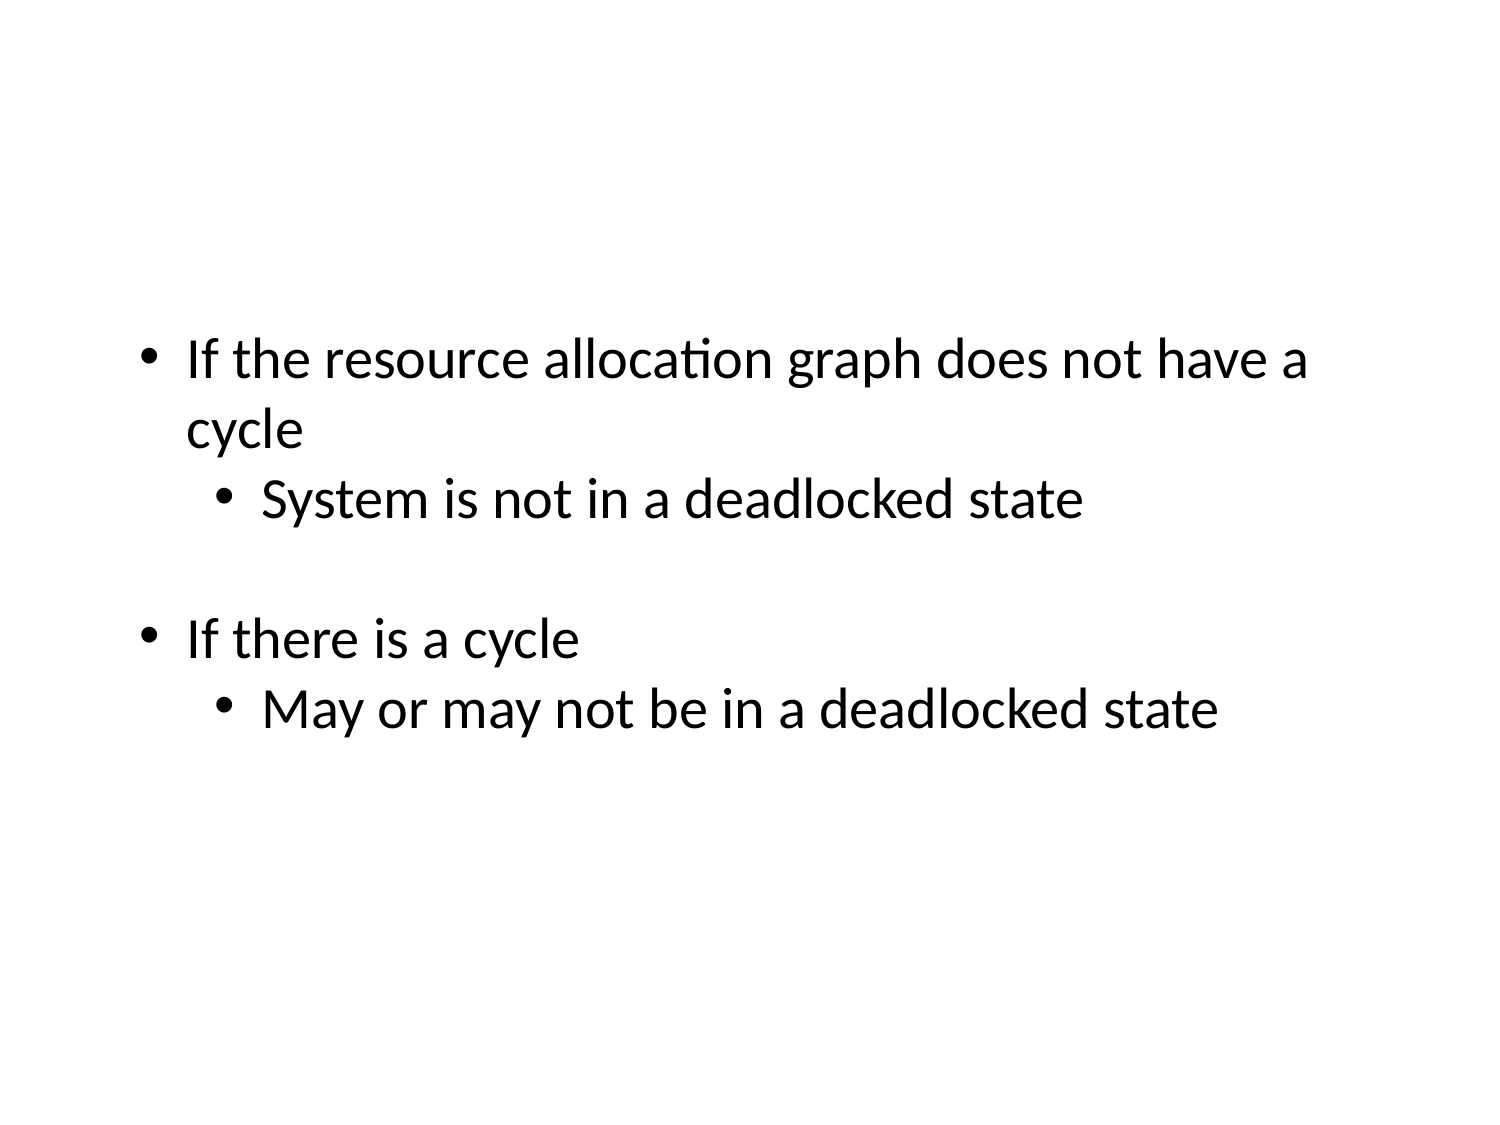

#
If the resource allocation graph does not have a cycle
System is not in a deadlocked state

If there is a cycle
May or may not be in a deadlocked state